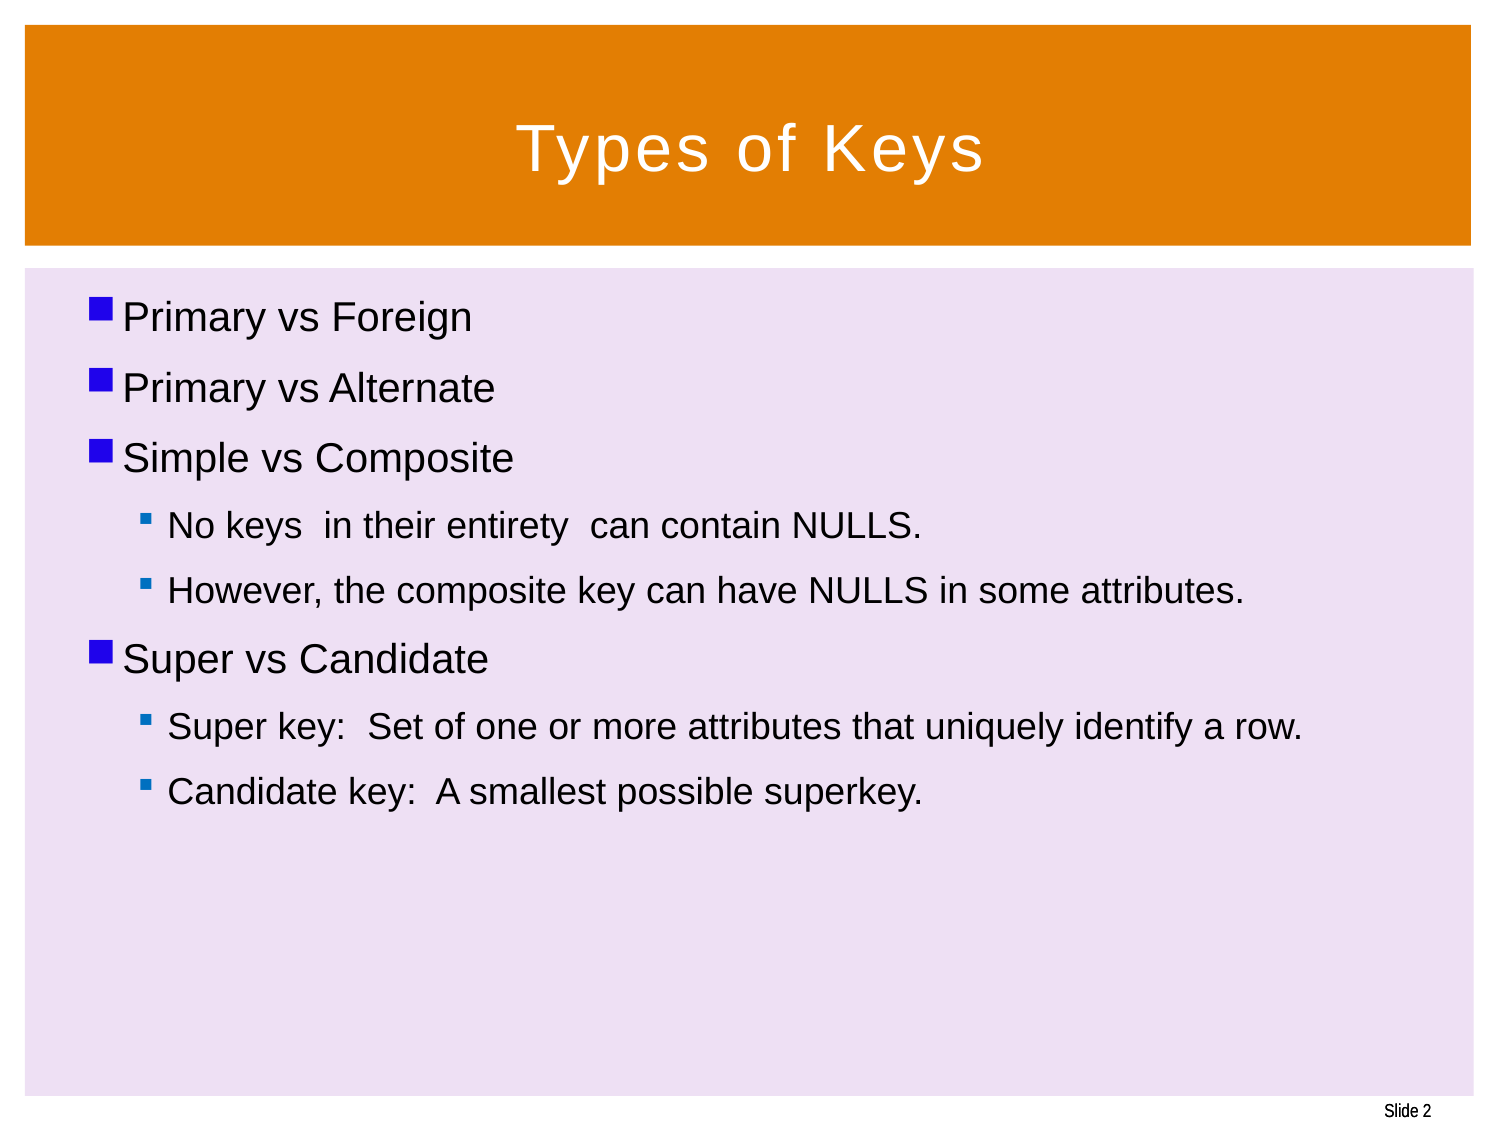

# Types of Keys
Primary vs Foreign
Primary vs Alternate
Simple vs Composite
No keys  in their entirety  can contain NULLS.
However, the composite key can have NULLS in some attributes.
Super vs Candidate
Super key:  Set of one or more attributes that uniquely identify a row.
Candidate key:  A smallest possible superkey.